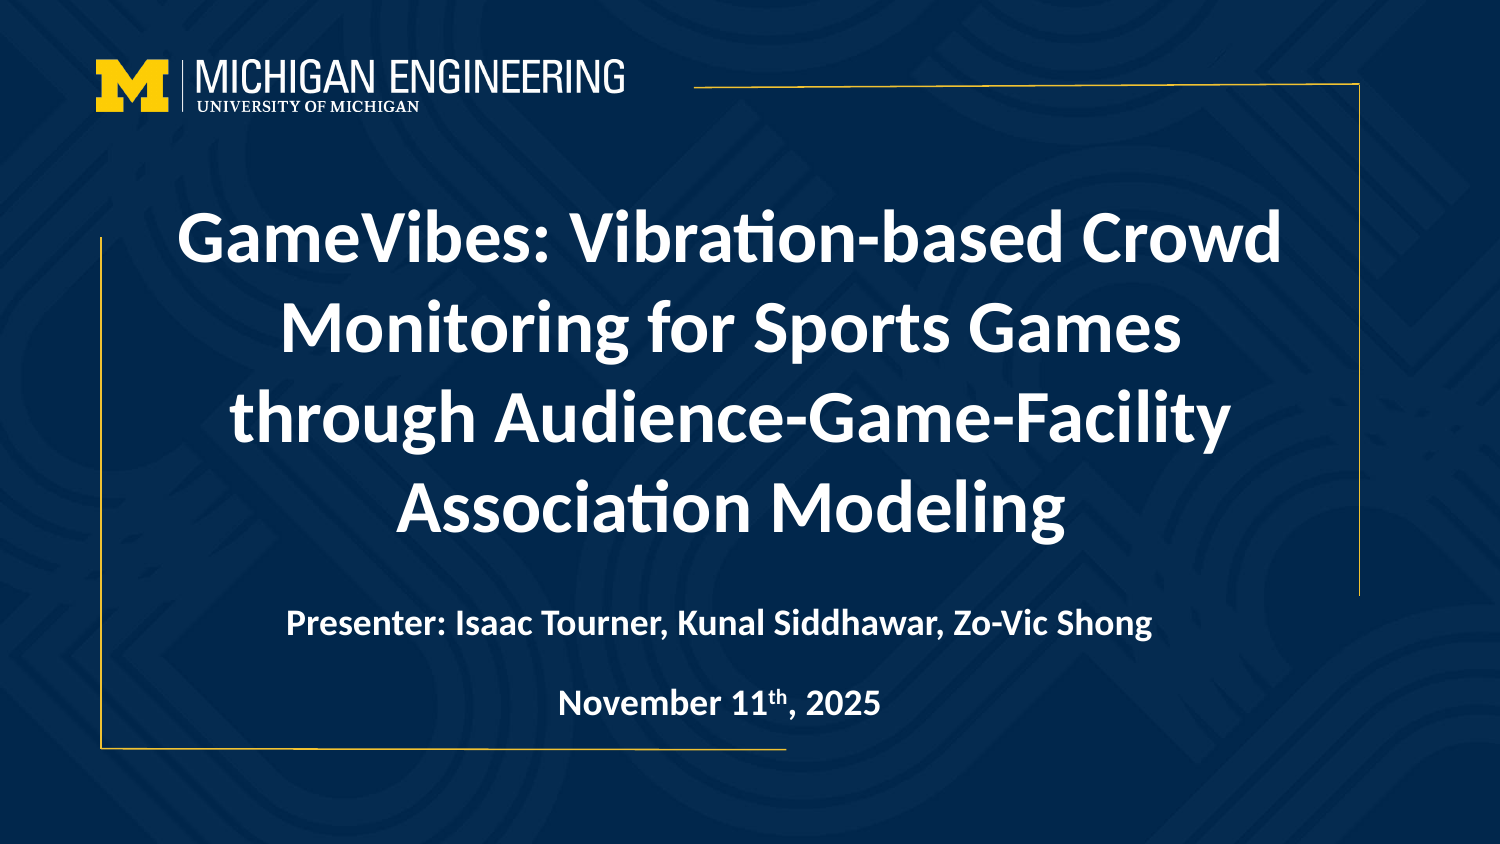

# GameVibes: Vibration-based Crowd Monitoring for Sports Games
through Audience-Game-Facility Association Modeling
Presenter: Isaac Tourner, Kunal Siddhawar, Zo-Vic Shong

November 11th, 2025